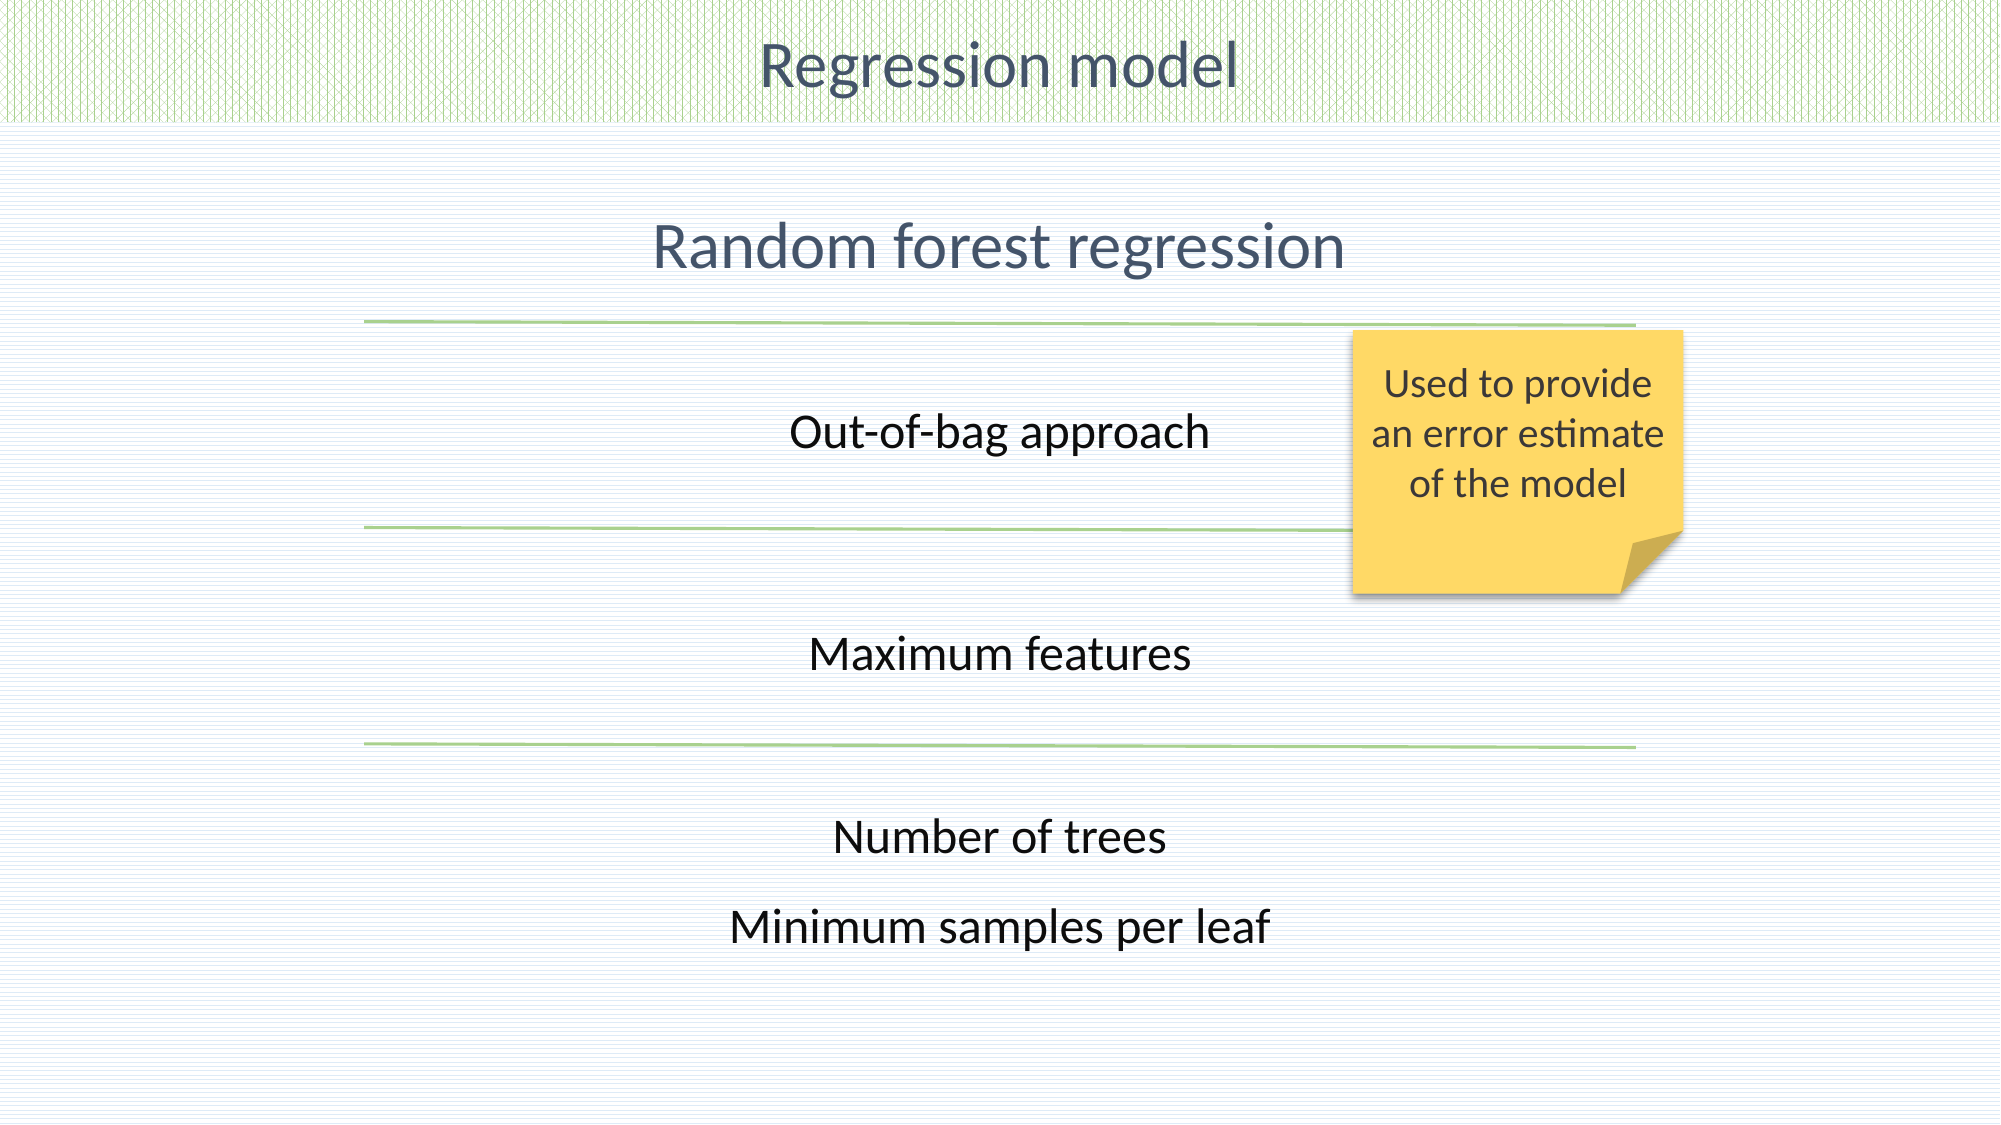

Regression model
Random forest regression
Used to provide an error estimate of the model
Out-of-bag approach
Maximum features
Number of trees
Minimum samples per leaf